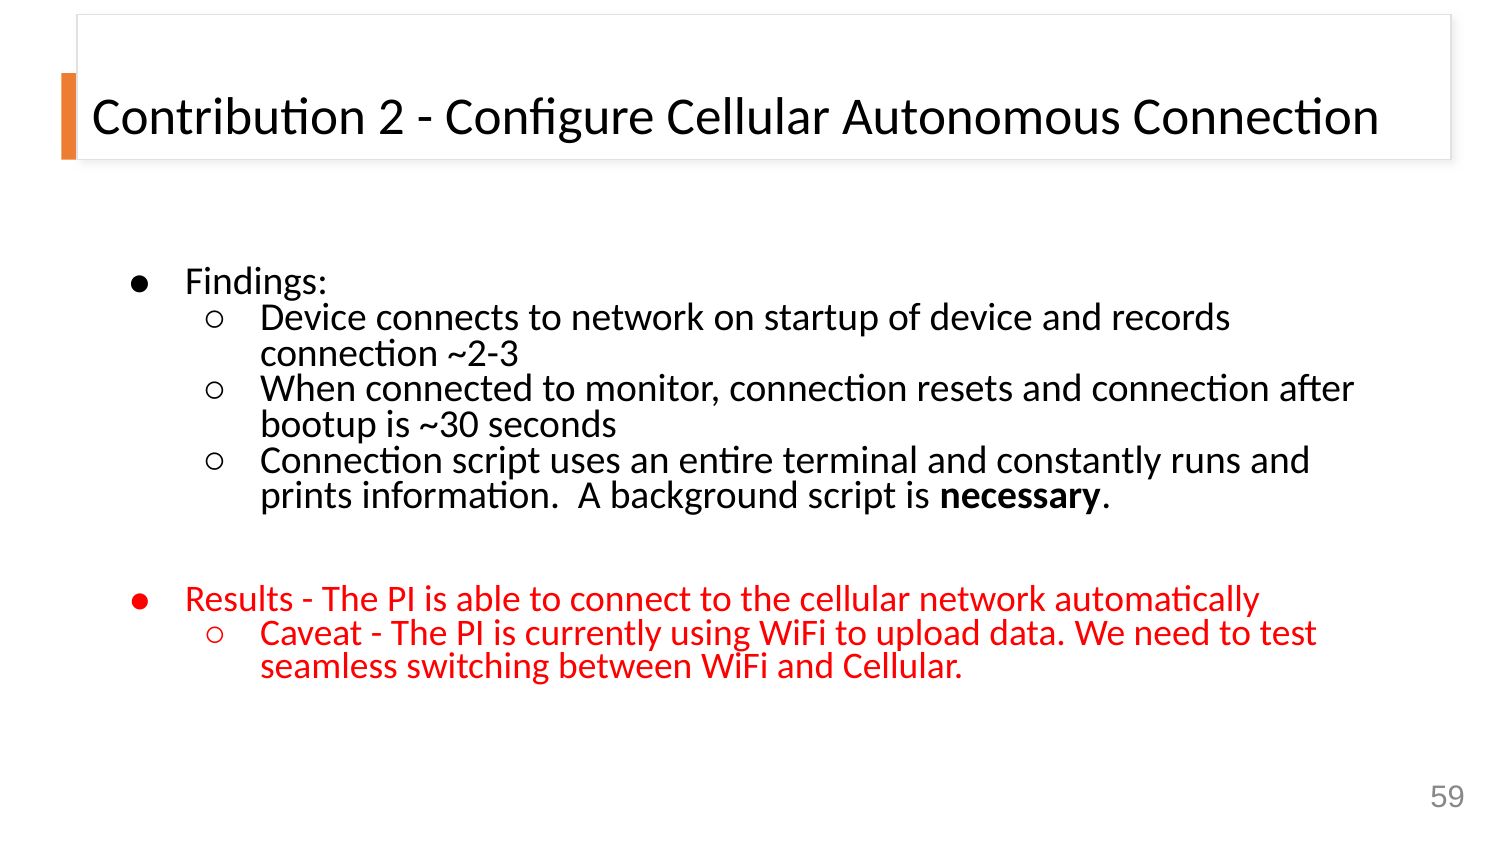

# Contribution 2 - Configure Cellular Autonomous Connection

Findings:
Device connects to network on startup of device and records connection ~2-3
When connected to monitor, connection resets and connection after bootup is ~30 seconds
Connection script uses an entire terminal and constantly runs and prints information.  A background script is necessary.

Results - The PI is able to connect to the cellular network automatically
Caveat - The PI is currently using WiFi to upload data. We need to test seamless switching between WiFi and Cellular.
59